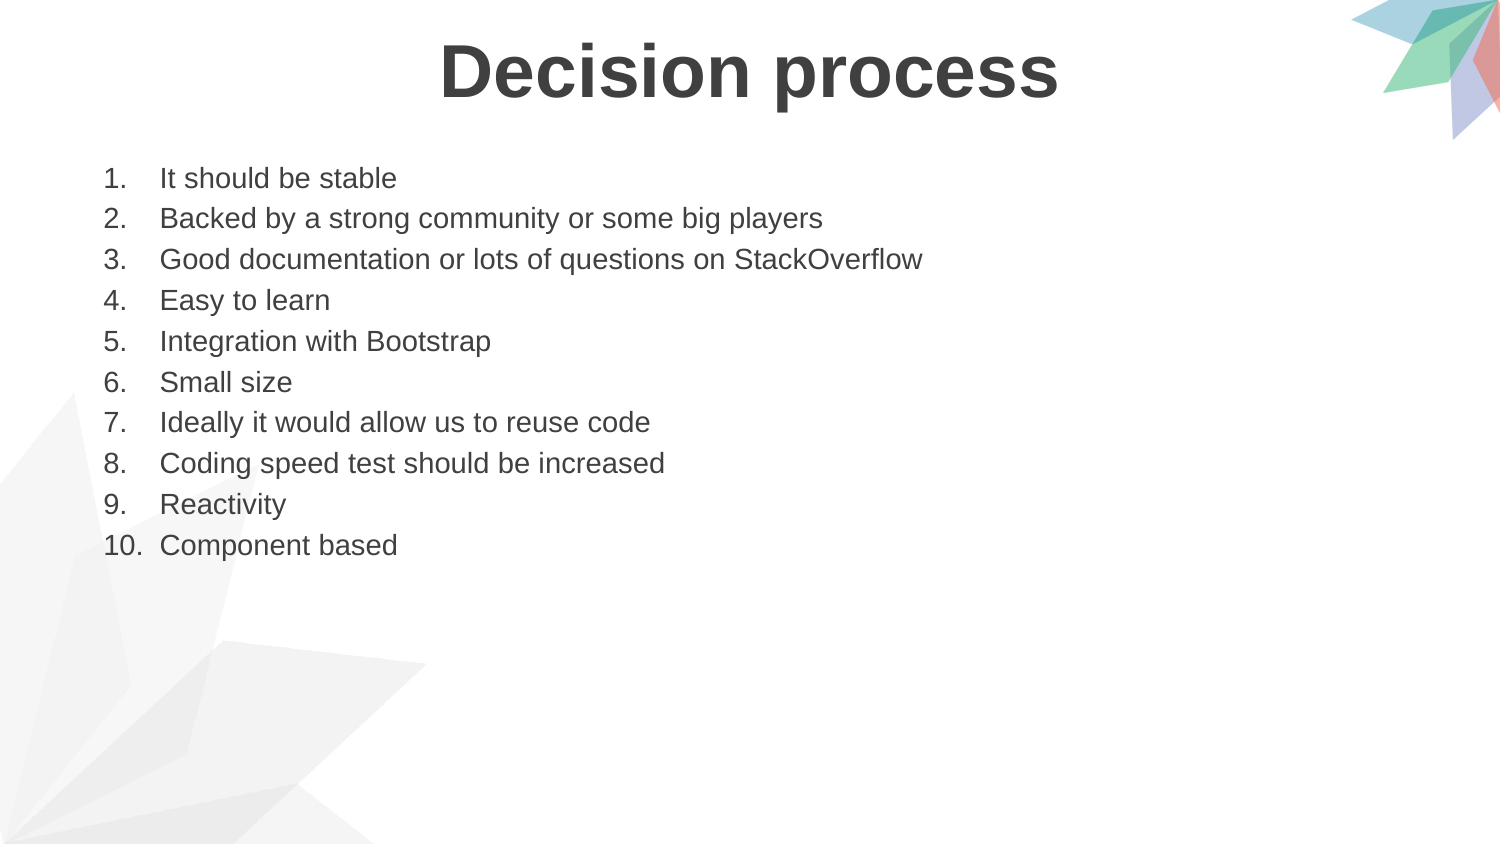

Decision process
It should be stable
Backed by a strong community or some big players
Good documentation or lots of questions on StackOverflow
Easy to learn
Integration with Bootstrap
Small size
Ideally it would allow us to reuse code
Coding speed test should be increased
Reactivity
Component based